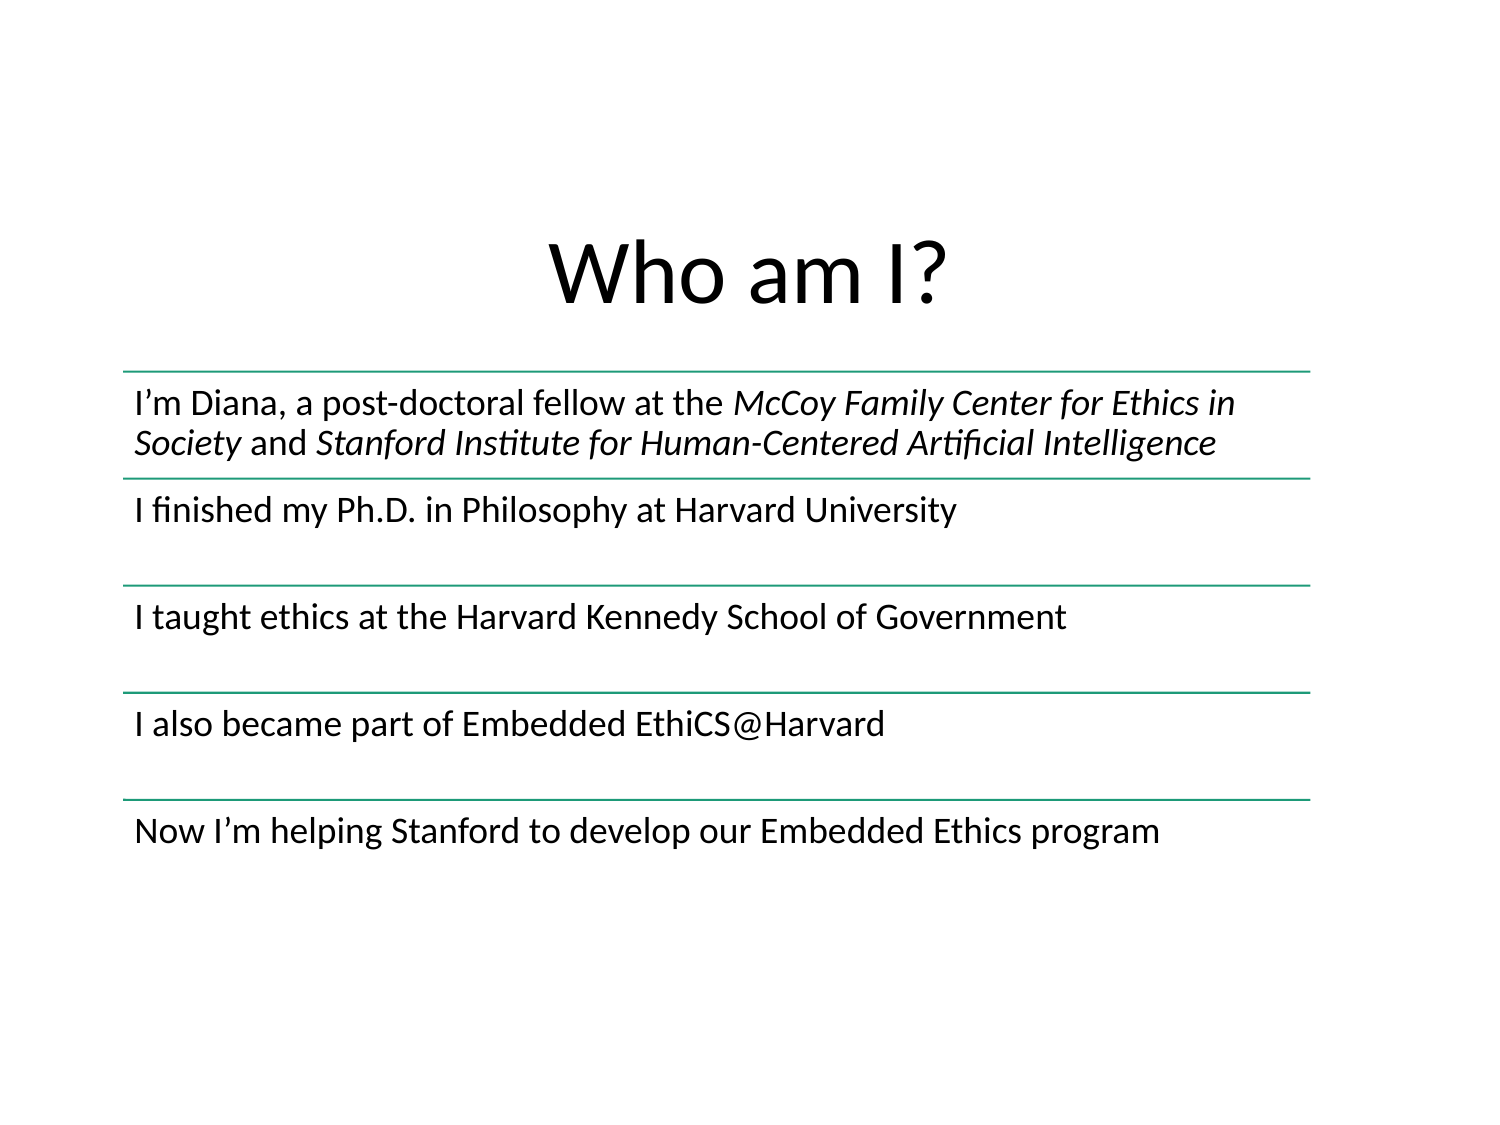

# Who am I?
I’m Diana, a post-doctoral fellow at the McCoy Family Center for Ethics in Society and Stanford Institute for Human-Centered Artificial Intelligence
I finished my Ph.D. in Philosophy at Harvard University
I taught ethics at the Harvard Kennedy School of Government
I also became part of Embedded EthiCS@Harvard
Now I’m helping Stanford to develop our Embedded Ethics program